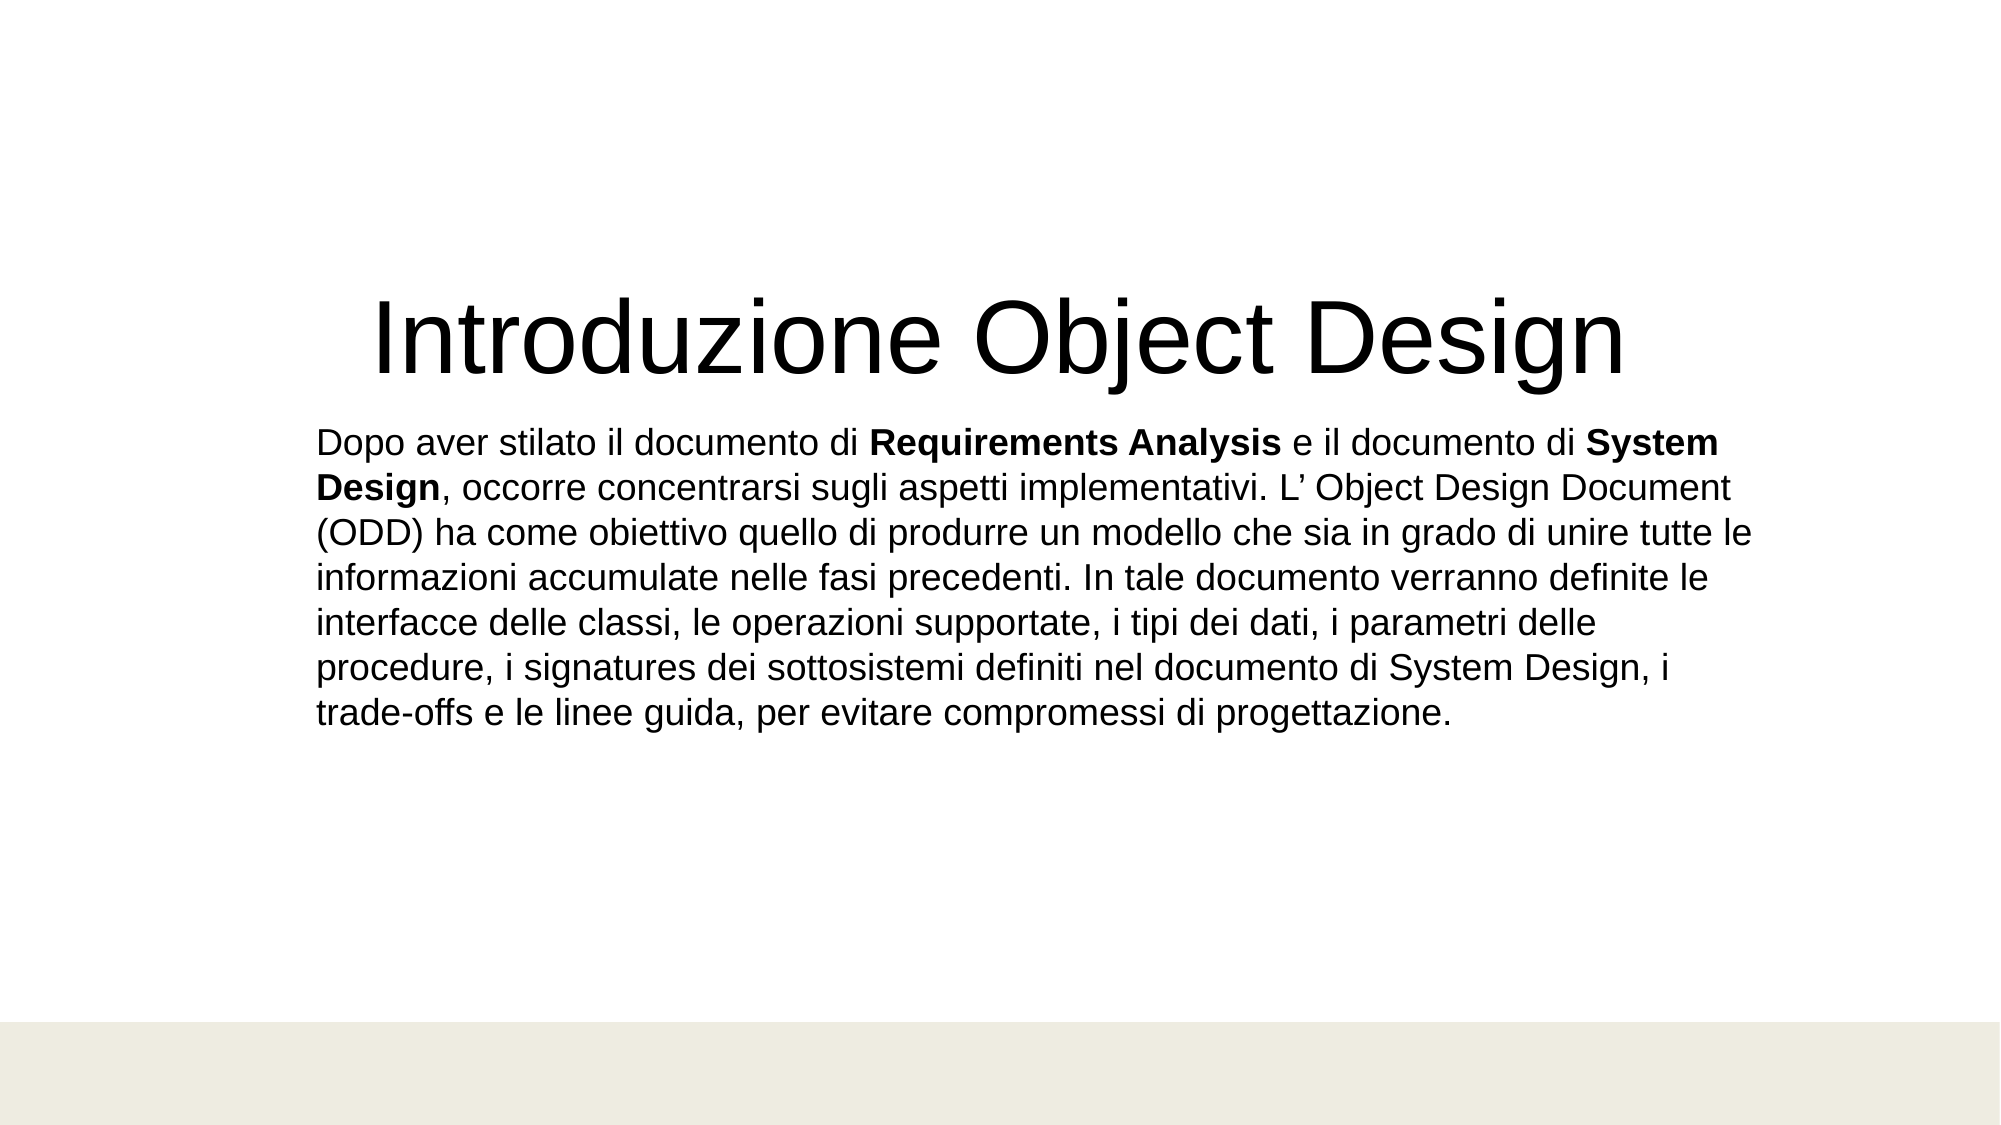

Introduzione Object Design
Dopo aver stilato il documento di Requirements Analysis e il documento di System Design, occorre concentrarsi sugli aspetti implementativi. L’ Object Design Document (ODD) ha come obiettivo quello di produrre un modello che sia in grado di unire tutte le informazioni accumulate nelle fasi precedenti. In tale documento verranno definite le interfacce delle classi, le operazioni supportate, i tipi dei dati, i parametri delle procedure, i signatures dei sottosistemi definiti nel documento di System Design, i trade-offs e le linee guida, per evitare compromessi di progettazione.